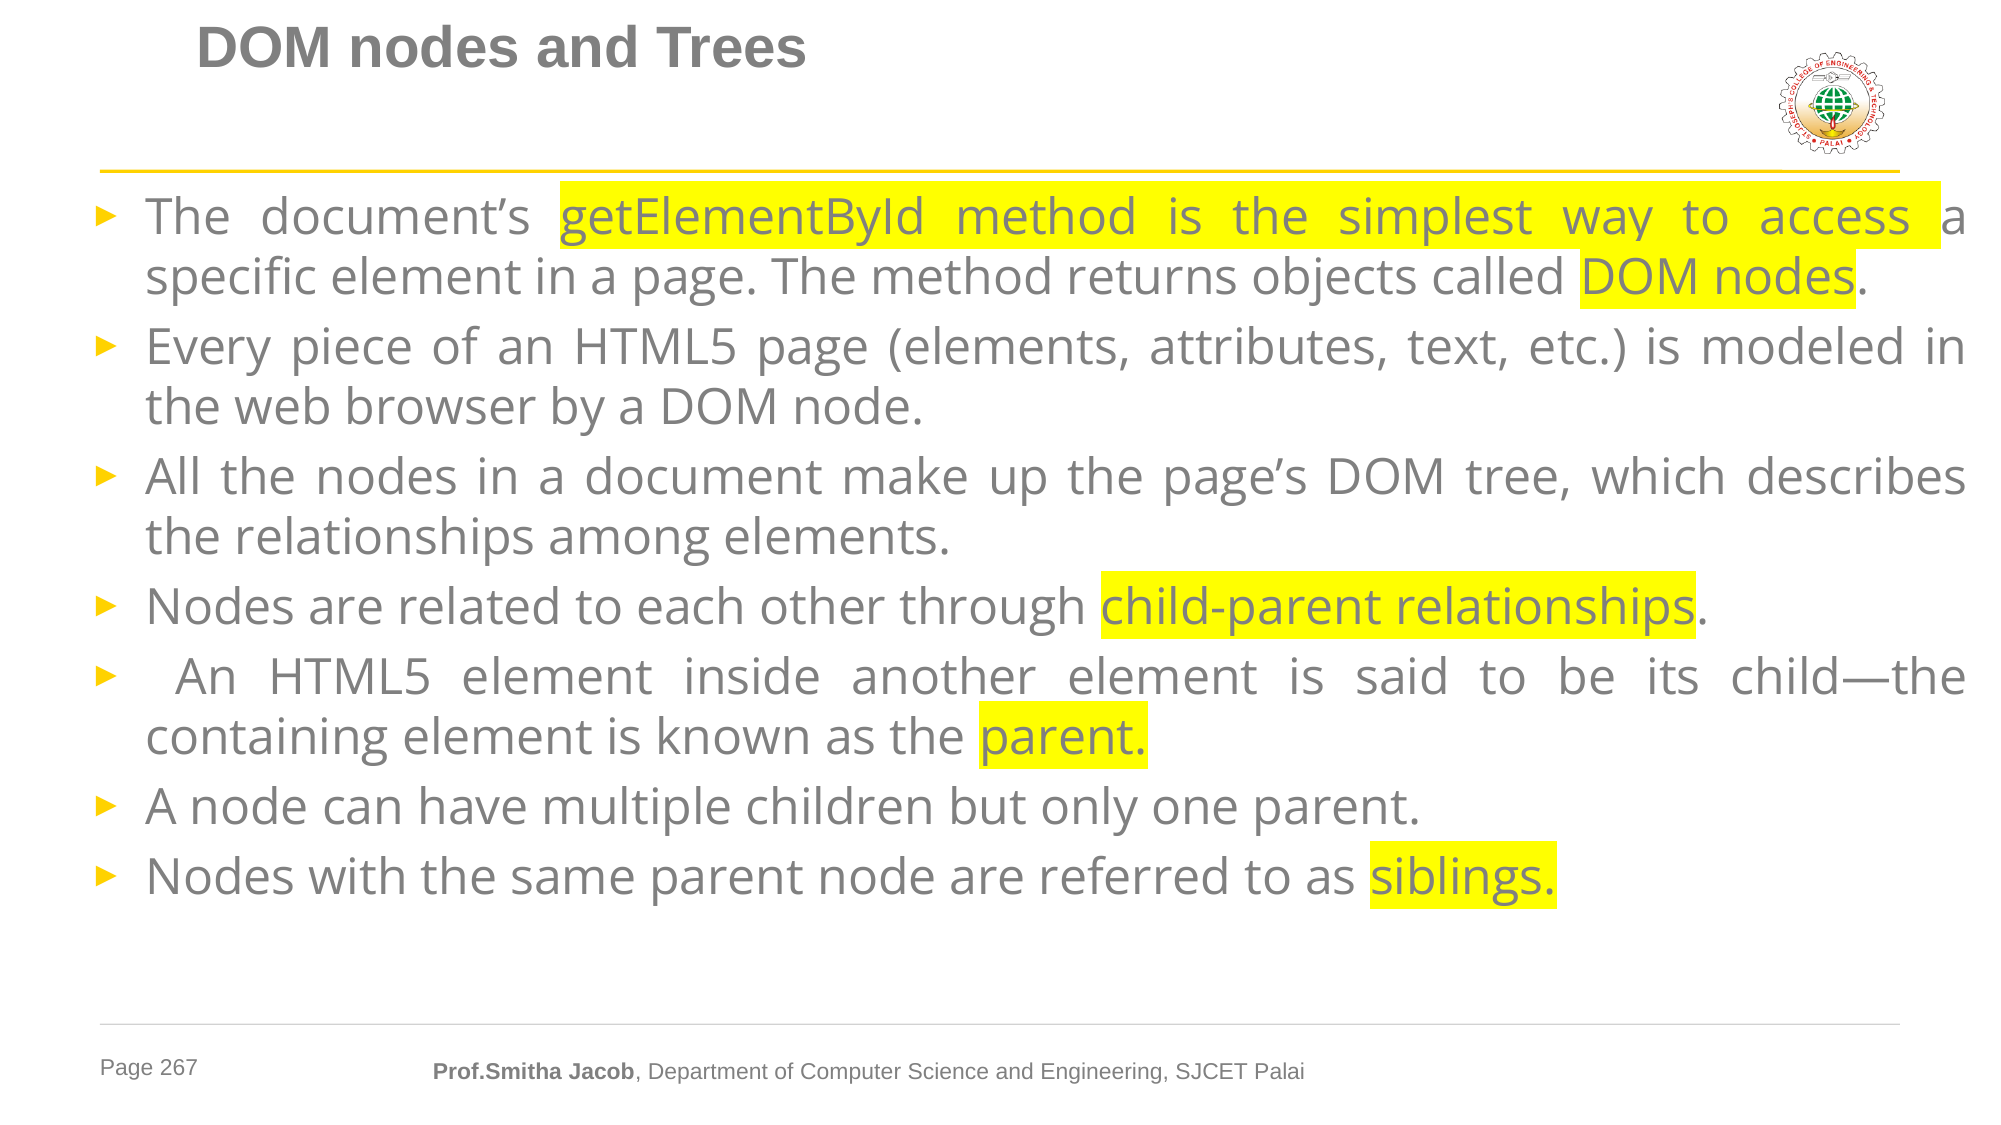

# DOM nodes and Trees
The document’s getElementById method is the simplest way to access a specific element in a page. The method returns objects called DOM nodes.
Every piece of an HTML5 page (elements, attributes, text, etc.) is modeled in the web browser by a DOM node.
All the nodes in a document make up the page’s DOM tree, which describes the relationships among elements.
Nodes are related to each other through child-parent relationships.
 An HTML5 element inside another element is said to be its child—the containing element is known as the parent.
A node can have multiple children but only one parent.
Nodes with the same parent node are referred to as siblings.